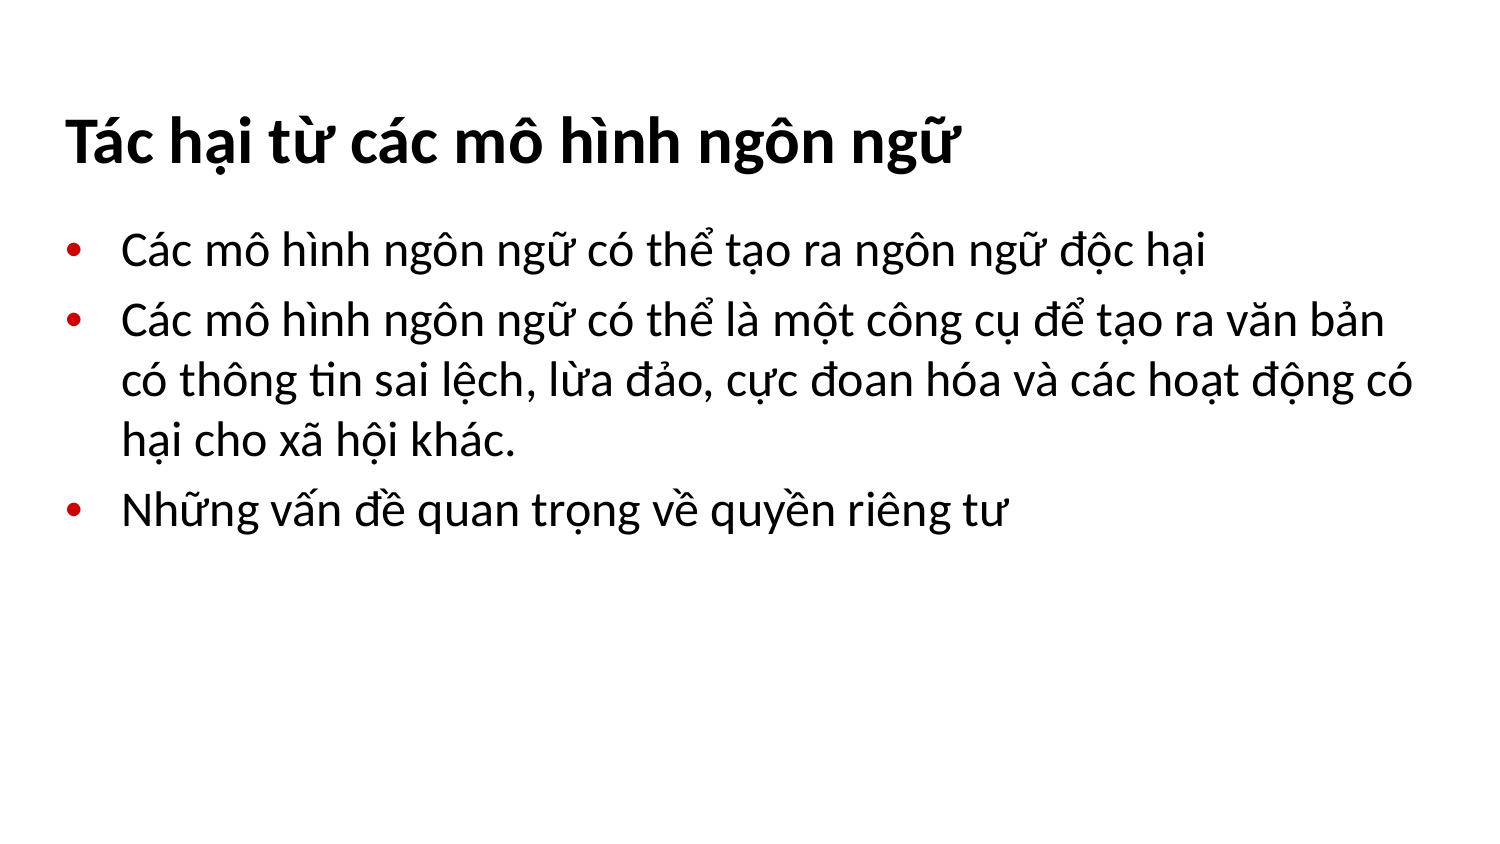

# Tác hại từ các mô hình ngôn ngữ
Các mô hình ngôn ngữ có thể tạo ra ngôn ngữ độc hại
Các mô hình ngôn ngữ có thể là một công cụ để tạo ra văn bản có thông tin sai lệch, lừa đảo, cực đoan hóa và các hoạt động có hại cho xã hội khác.
Những vấn đề quan trọng về quyền riêng tư